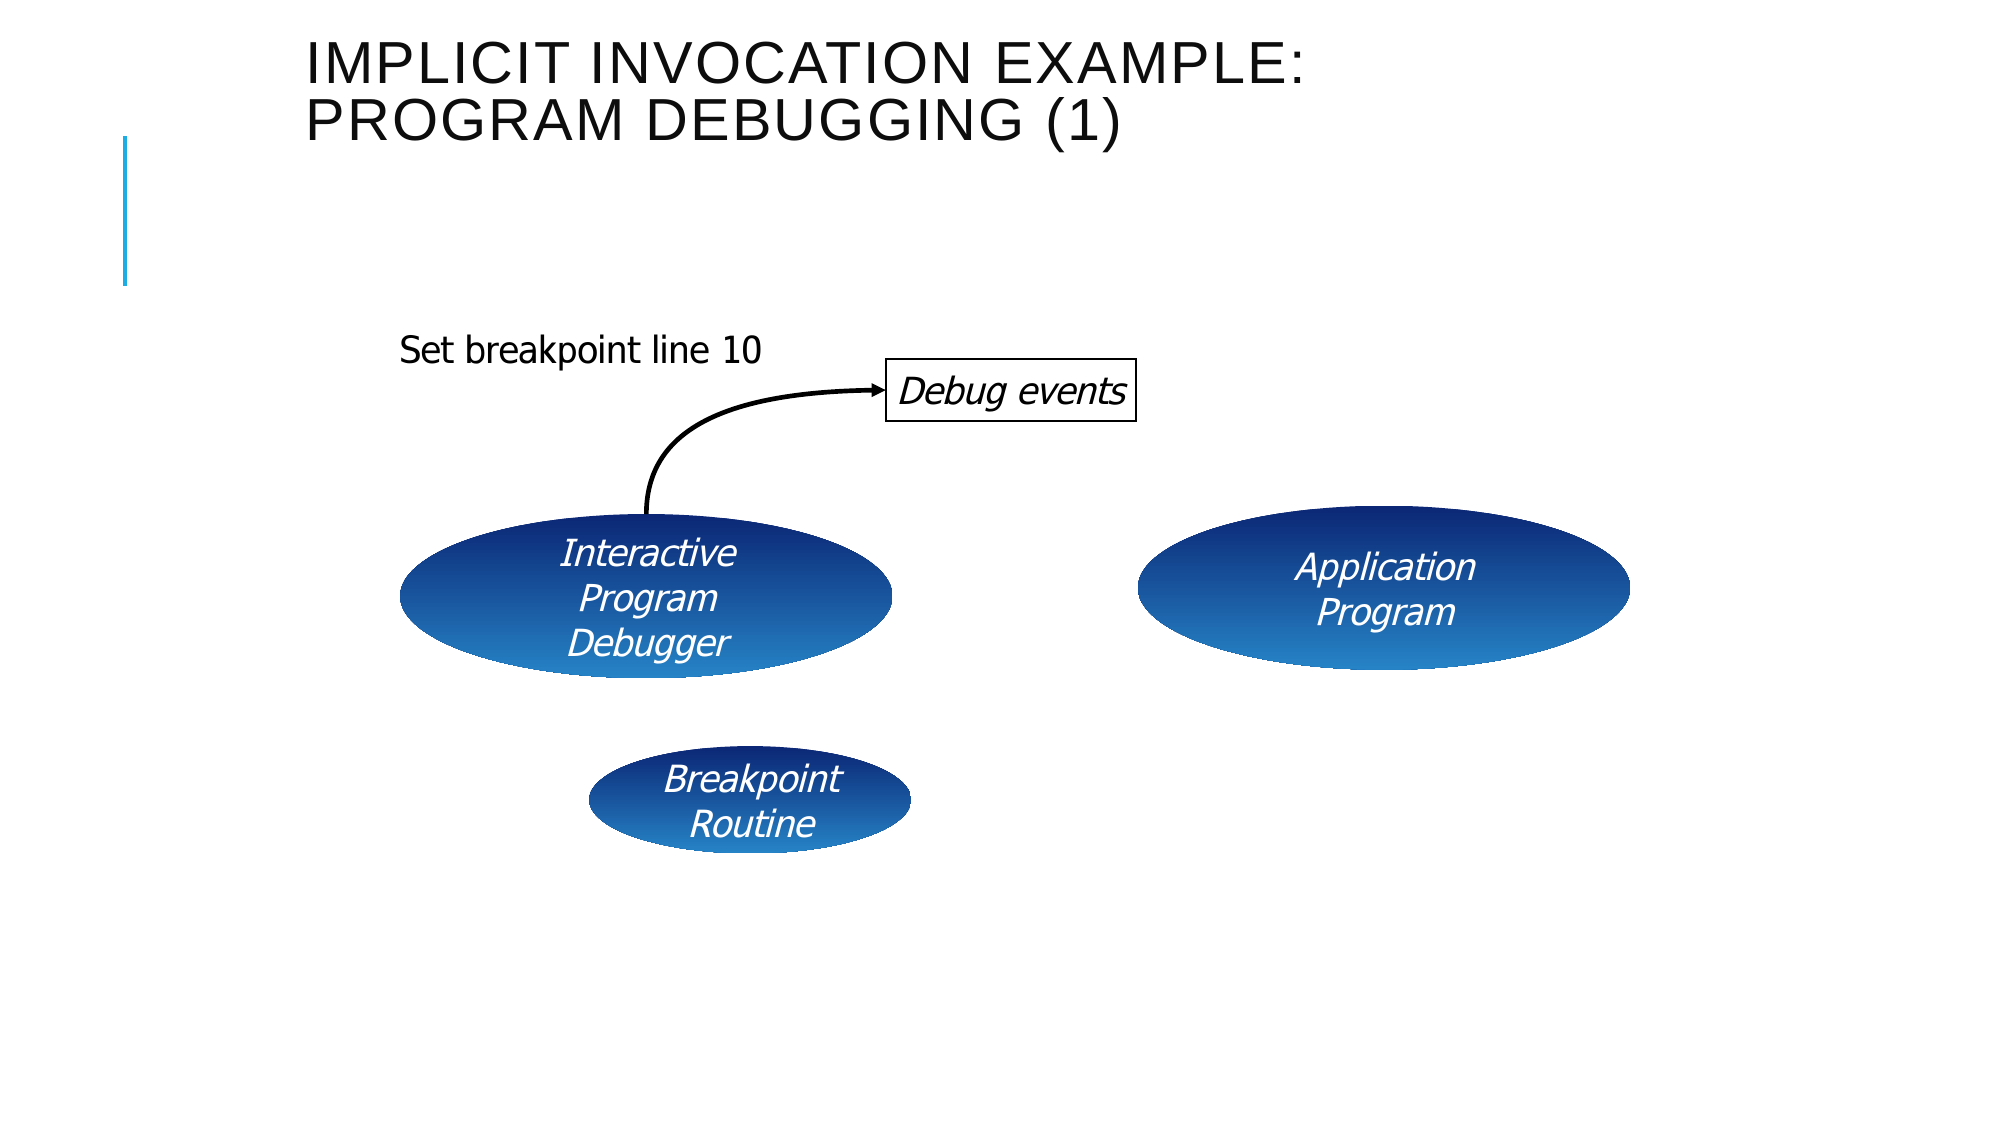

# Implicit Invocation Example: Program Debugging (1)
Set breakpoint line 10
Debug events
Application
Program
Interactive
Program
Debugger
Breakpoint
Routine